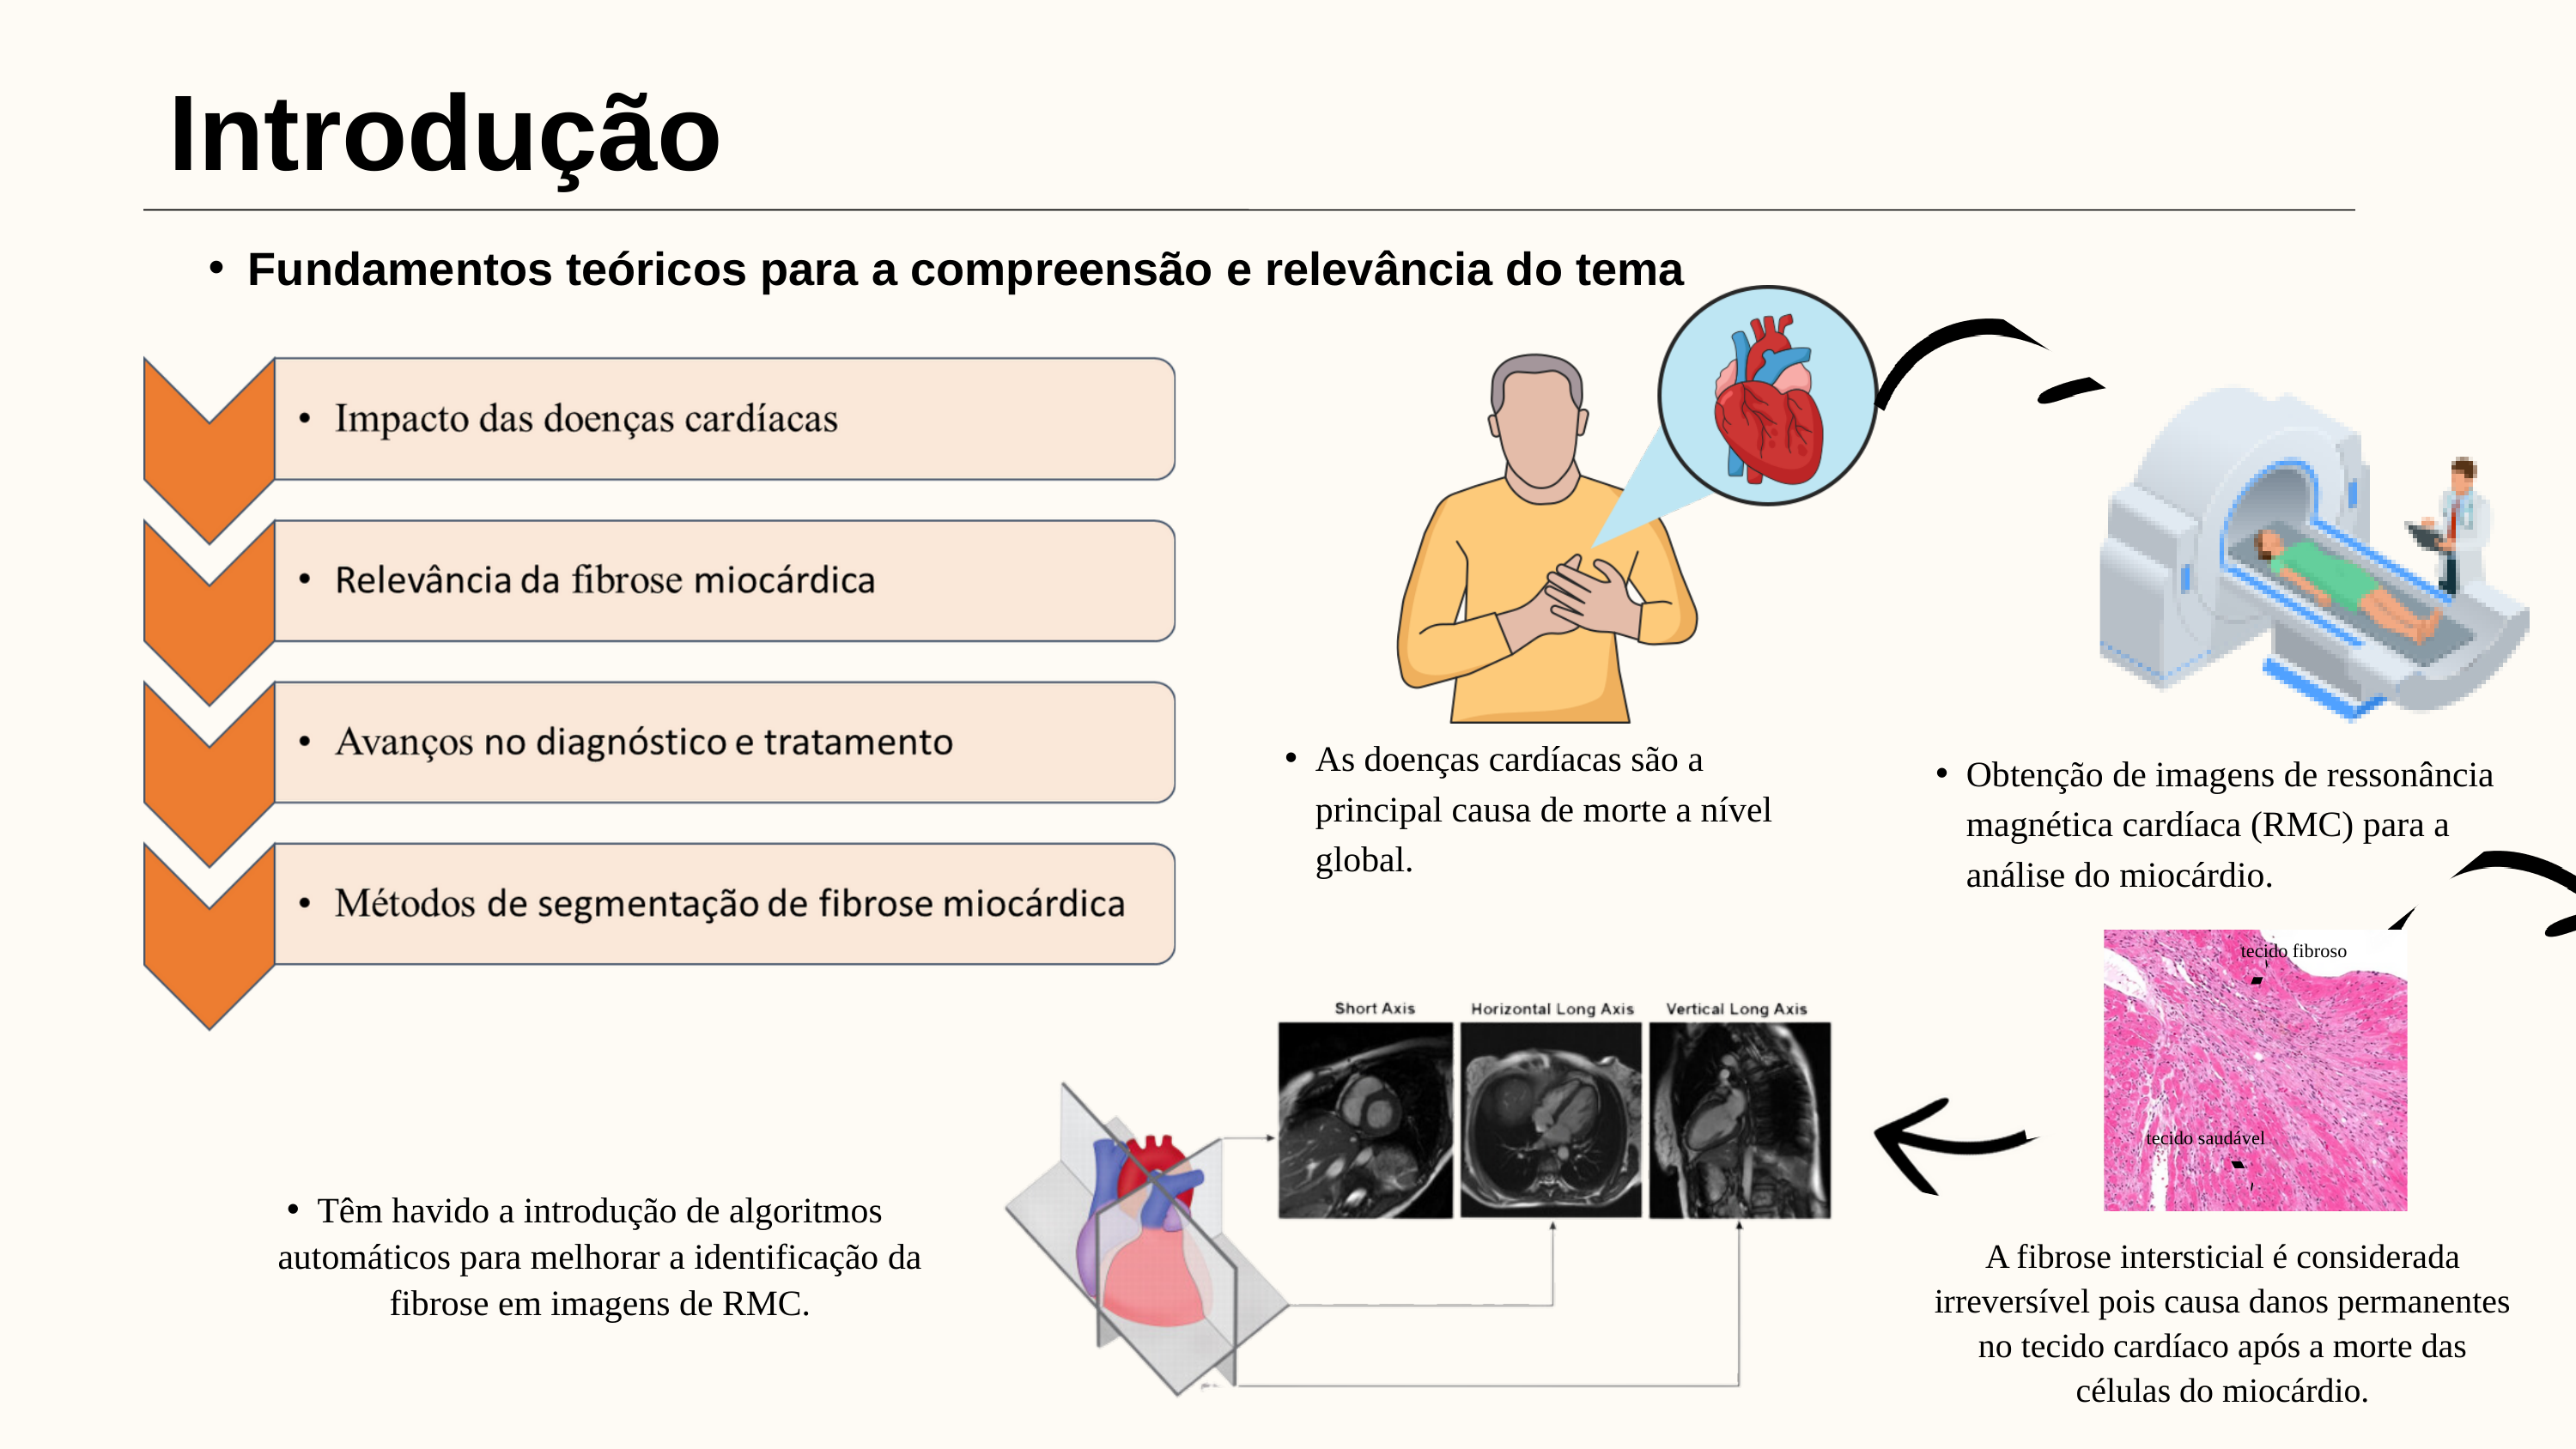

Introdução

Fundamentos teóricos para a compreensão e relevância do tema

As doenças cardíacas são a principal causa de morte a nível global.
Obtenção de imagens de ressonância magnética cardíaca (RMC) para a análise do miocárdio.

tecido fibroso

tecido saudável

Têm havido a introdução de algoritmos automáticos para melhorar a identificação da fibrose em imagens de RMC.
A fibrose intersticial é considerada irreversível pois causa danos permanentes no tecido cardíaco após a morte das células do miocárdio.